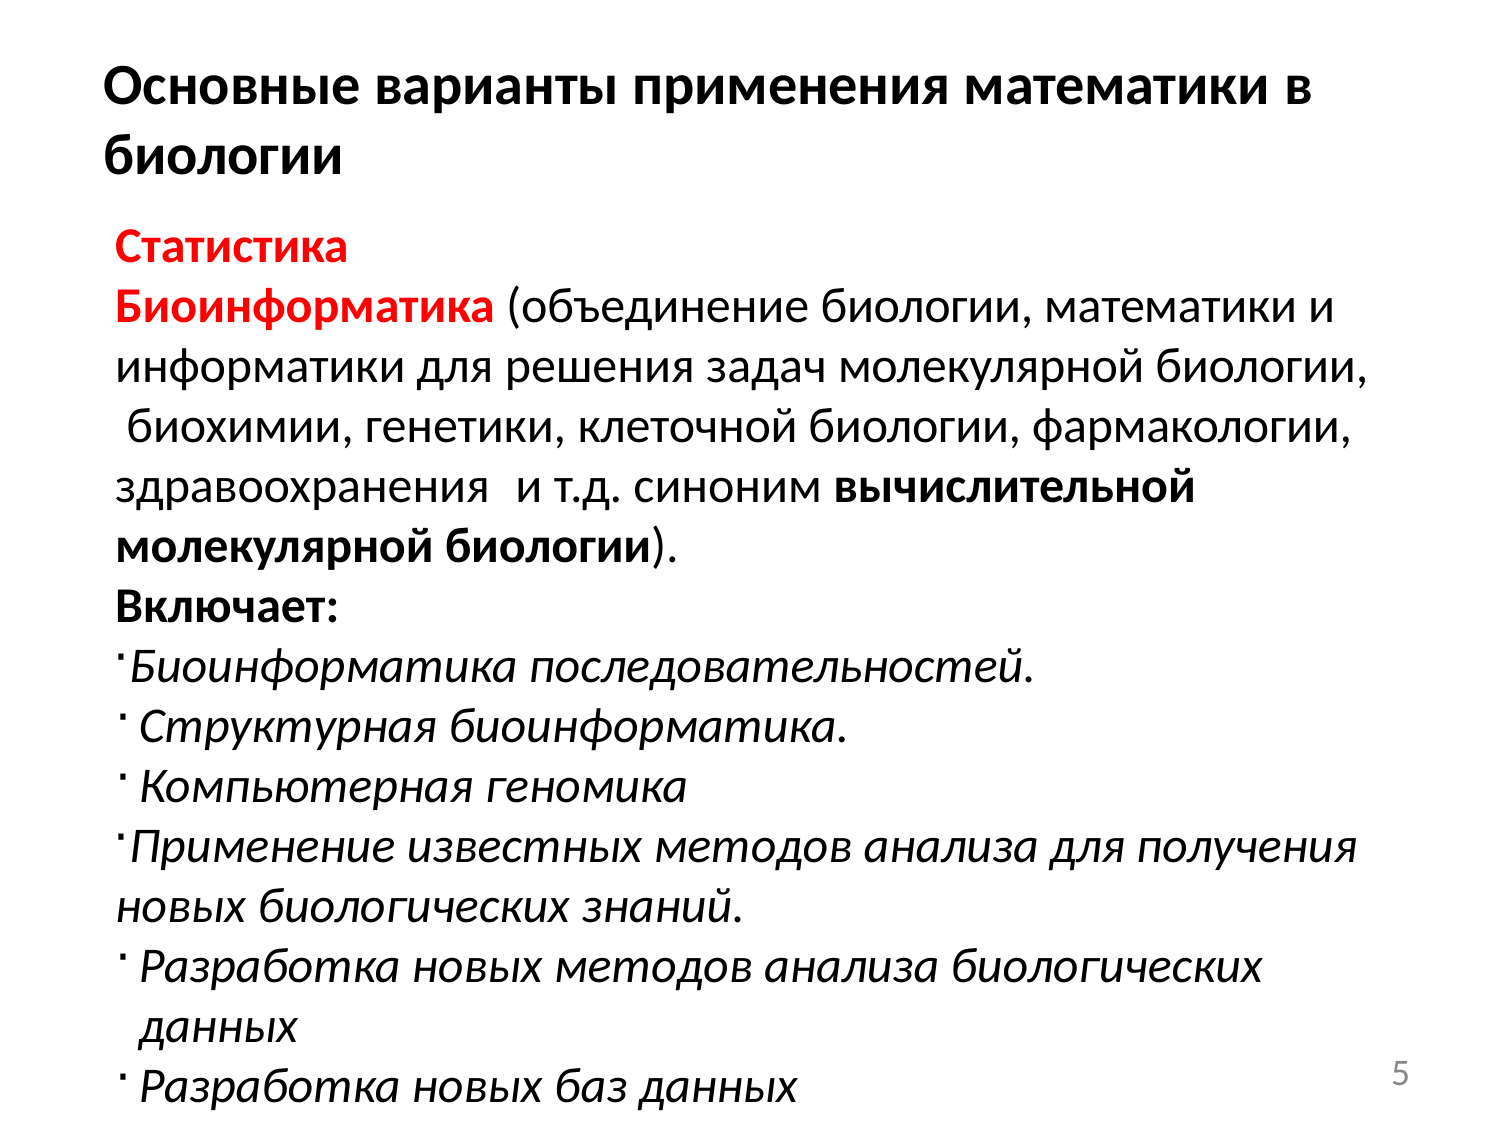

# Основные варианты применения математики в
биологии
Статистика
Биоинформатика (объединение биологии, математики и  информатики для решения задач молекулярной биологии,  биохимии, генетики, клеточной биологии, фармакологии,  здравоохранения	и т.д. синоним вычислительной  молекулярной биологии).
Включает:
Биоинформатика последовательностей.
Структурная биоинформатика.
Компьютерная геномика
Применение известных методов анализа для получения  новых биологических знаний.
Разработка новых методов анализа биологических данных
Разработка новых баз данных
5